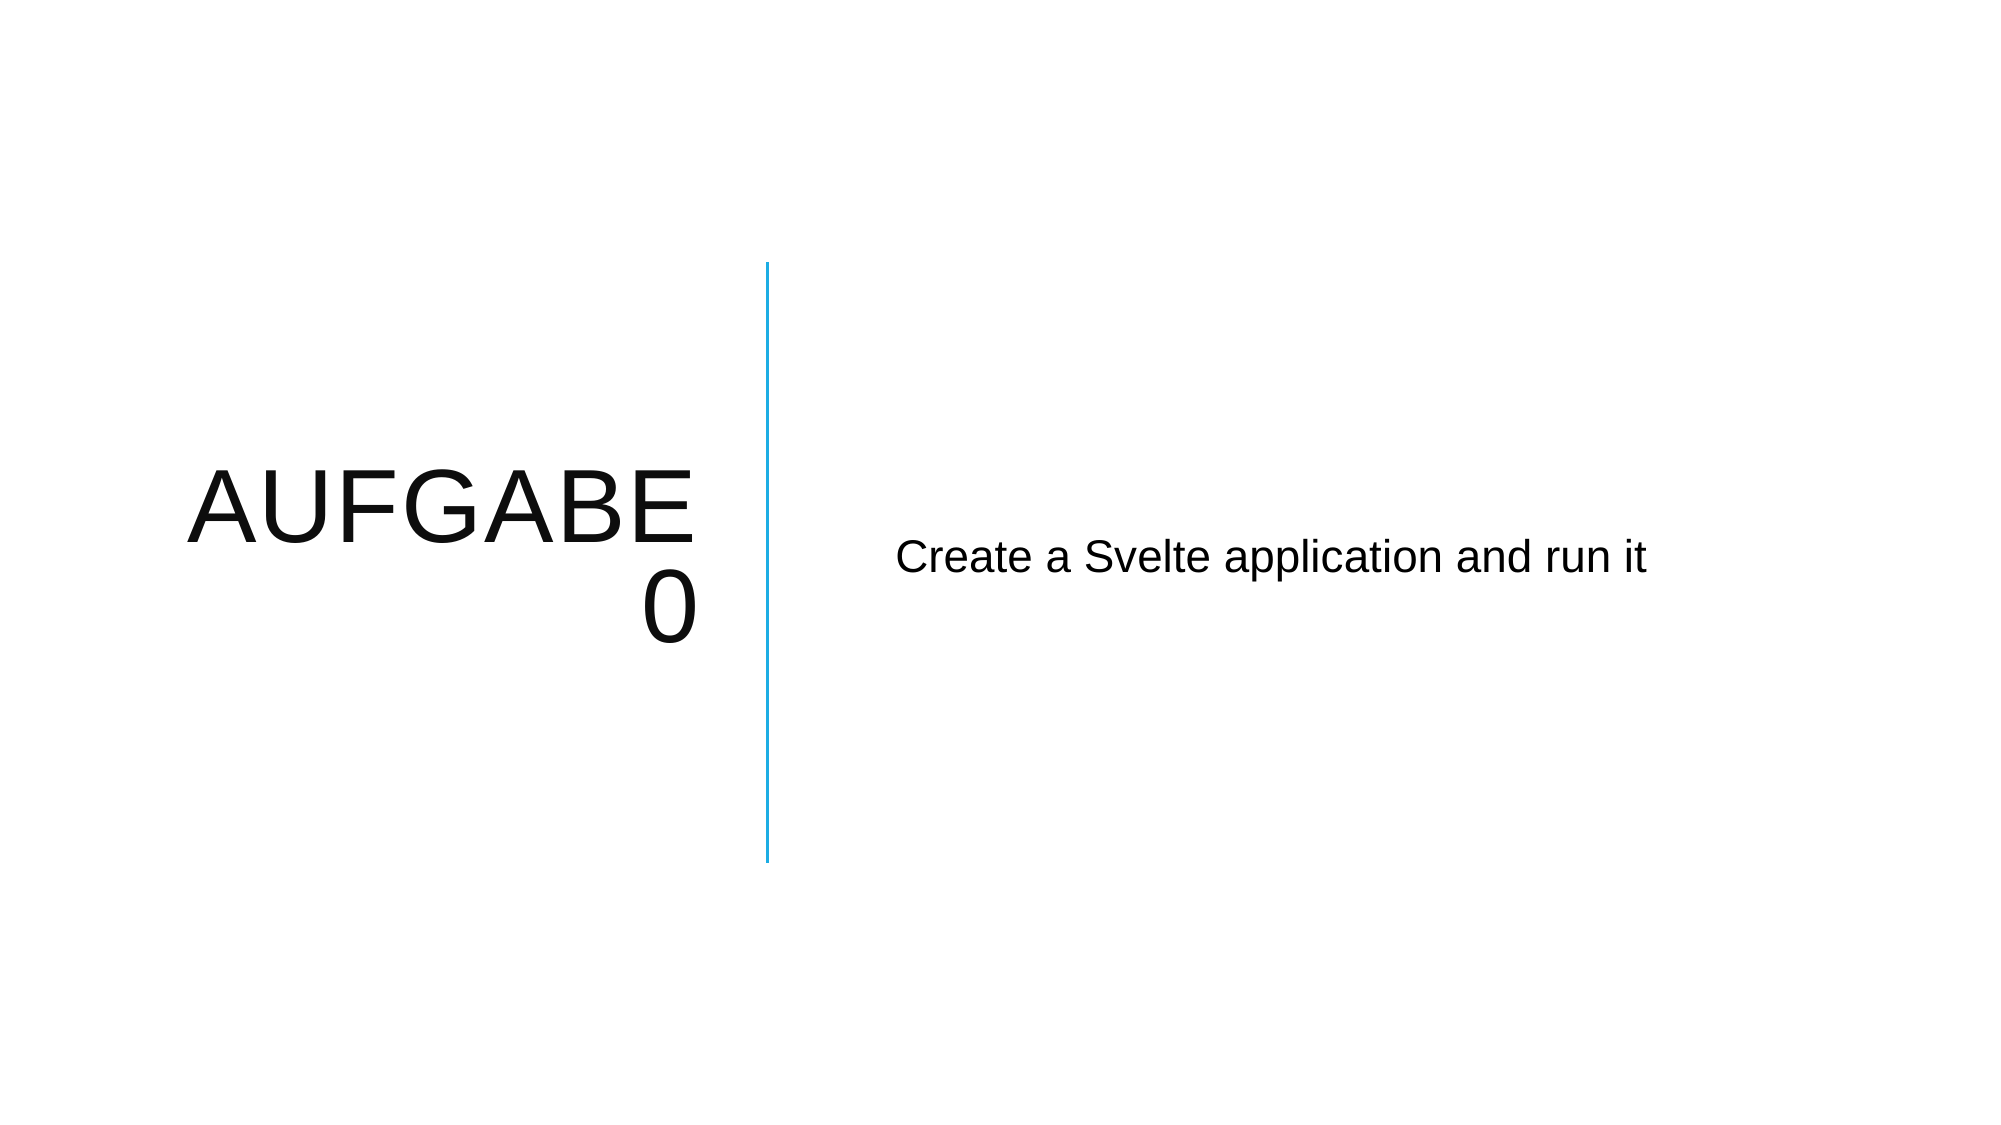

# Aufgabe 0
Create a Svelte application and run it